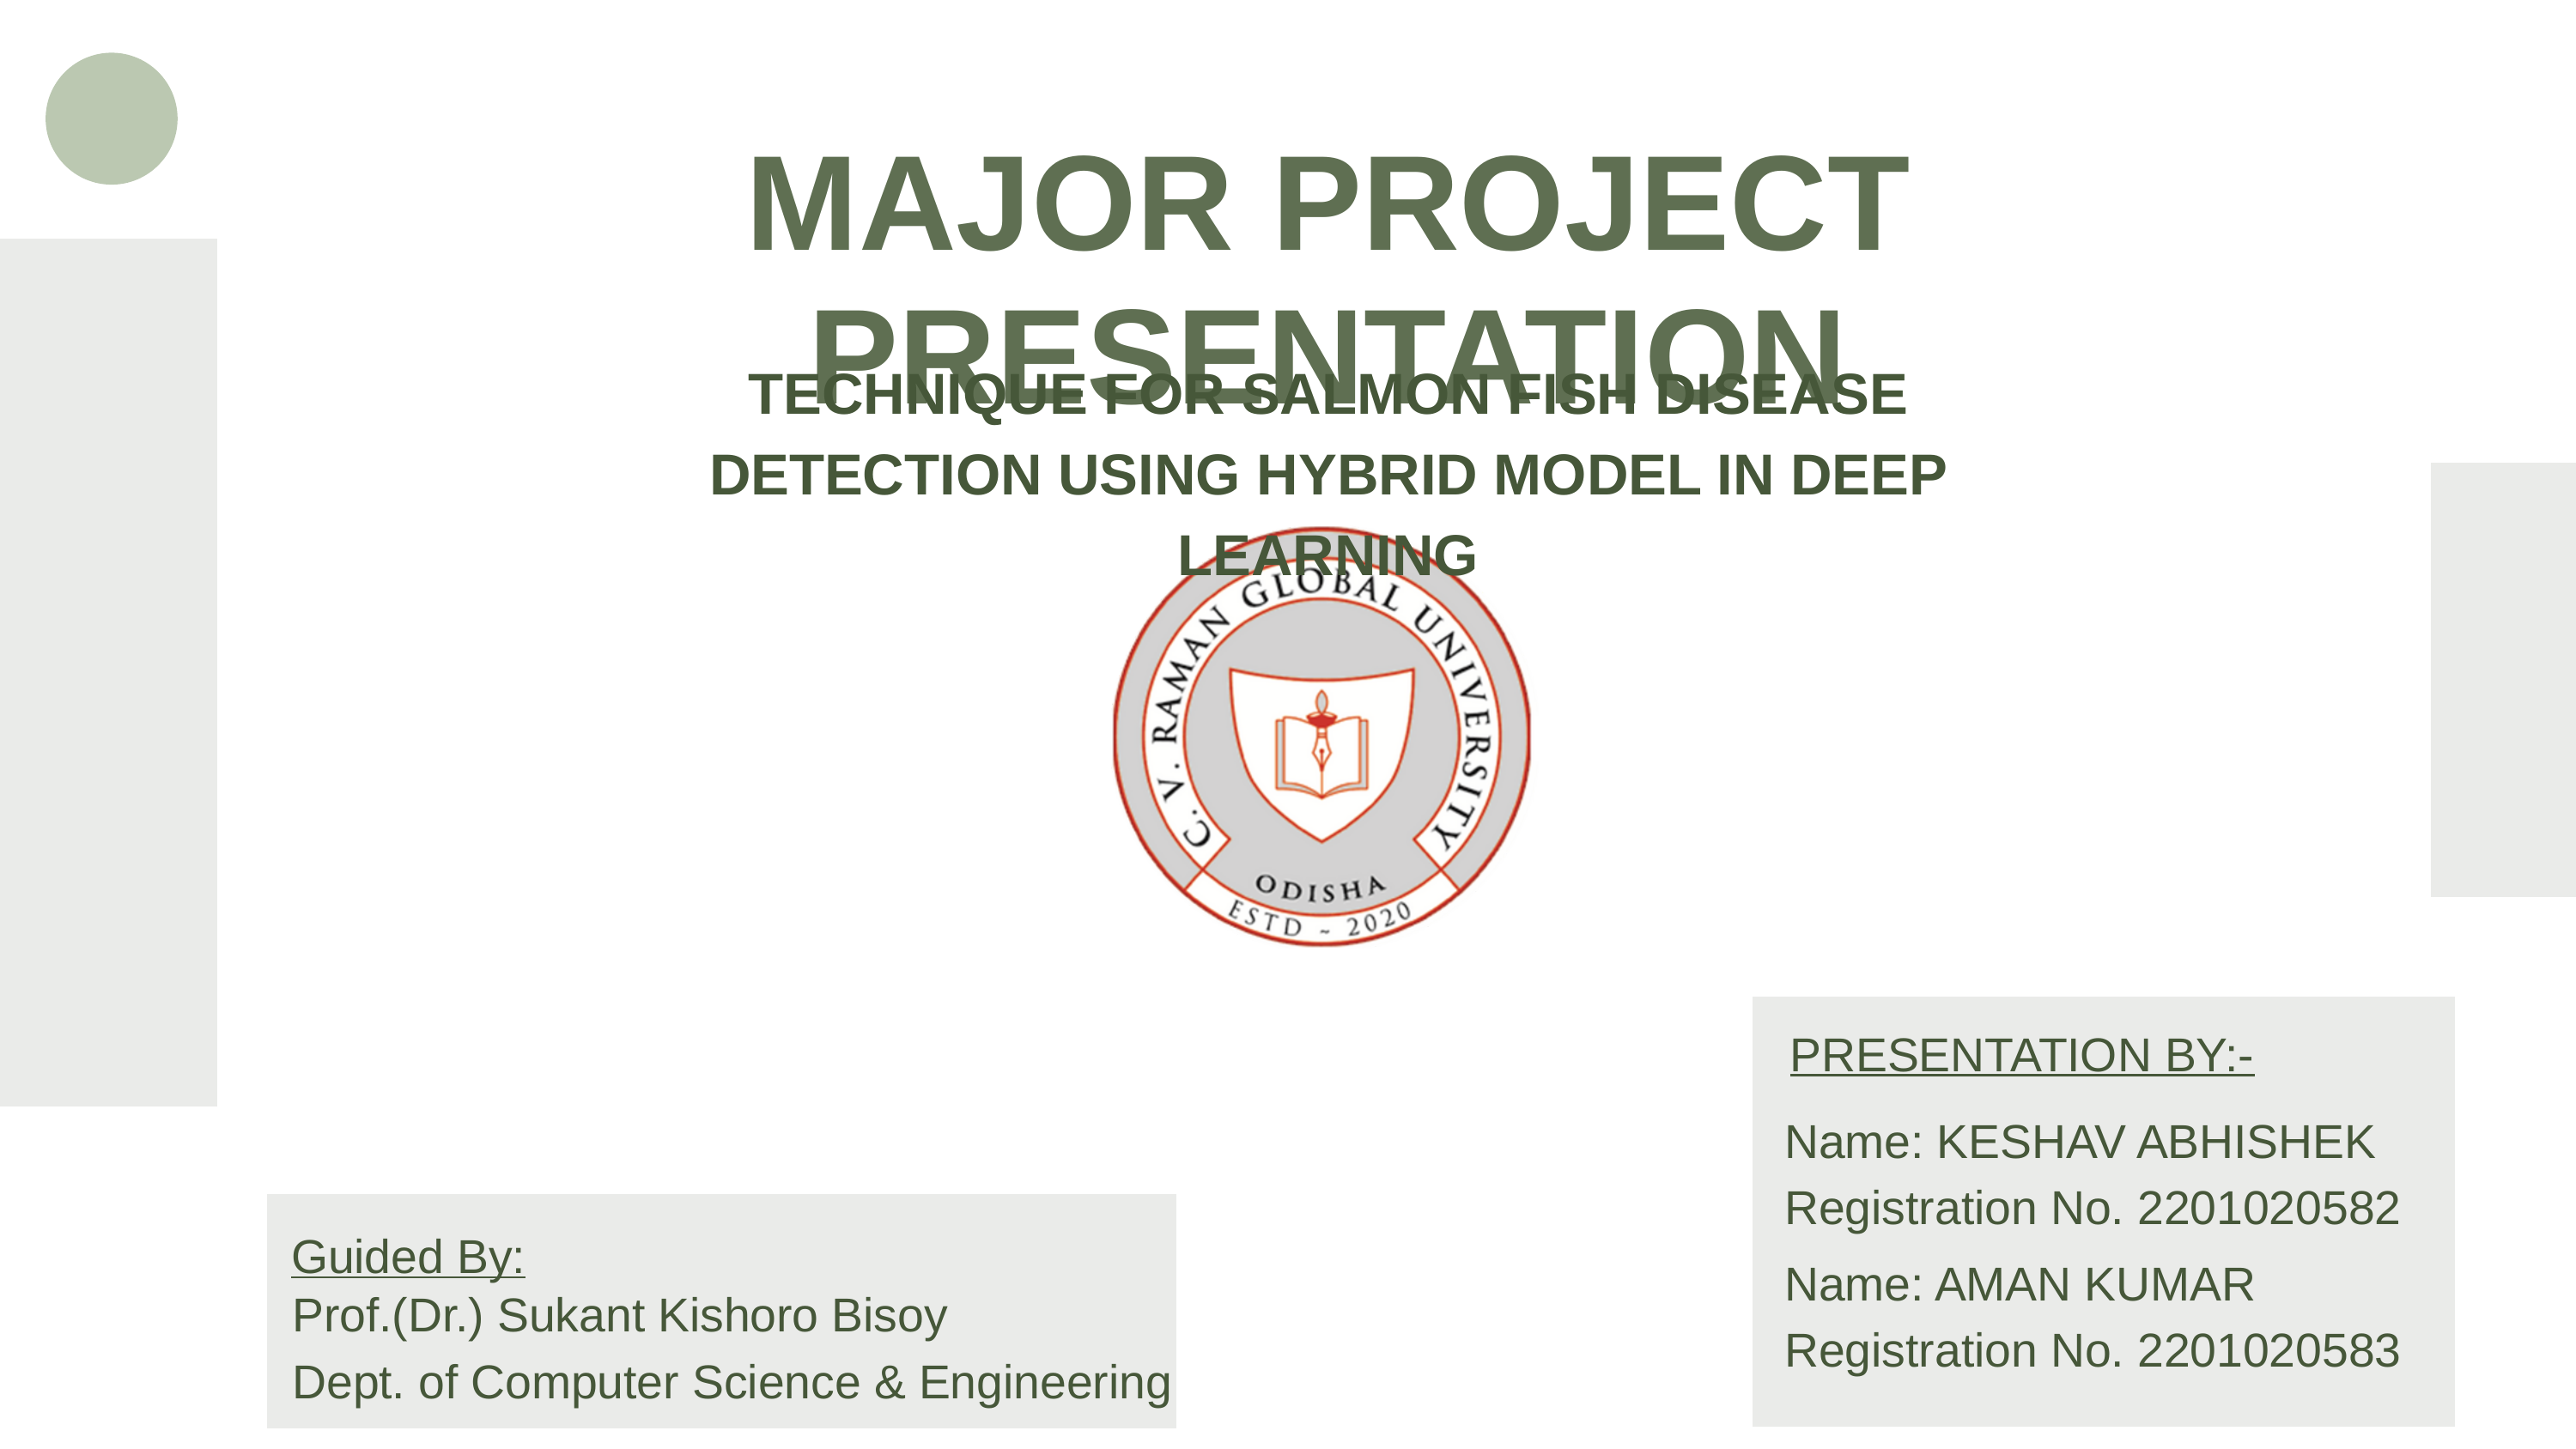

MAJOR PROJECT PRESENTATION
TECHNIQUE FOR SALMON FISH DISEASE DETECTION USING HYBRID MODEL IN DEEP LEARNING

PRESENTATION BY:-

Name: KESHAV ABHISHEK
Registration No. 2201020582

Guided By:
 Prof.(Dr.) Sukant Kishoro Bisoy
 Dept. of Computer Science & Engineering

Name: AMAN KUMAR
Registration No. 2201020583